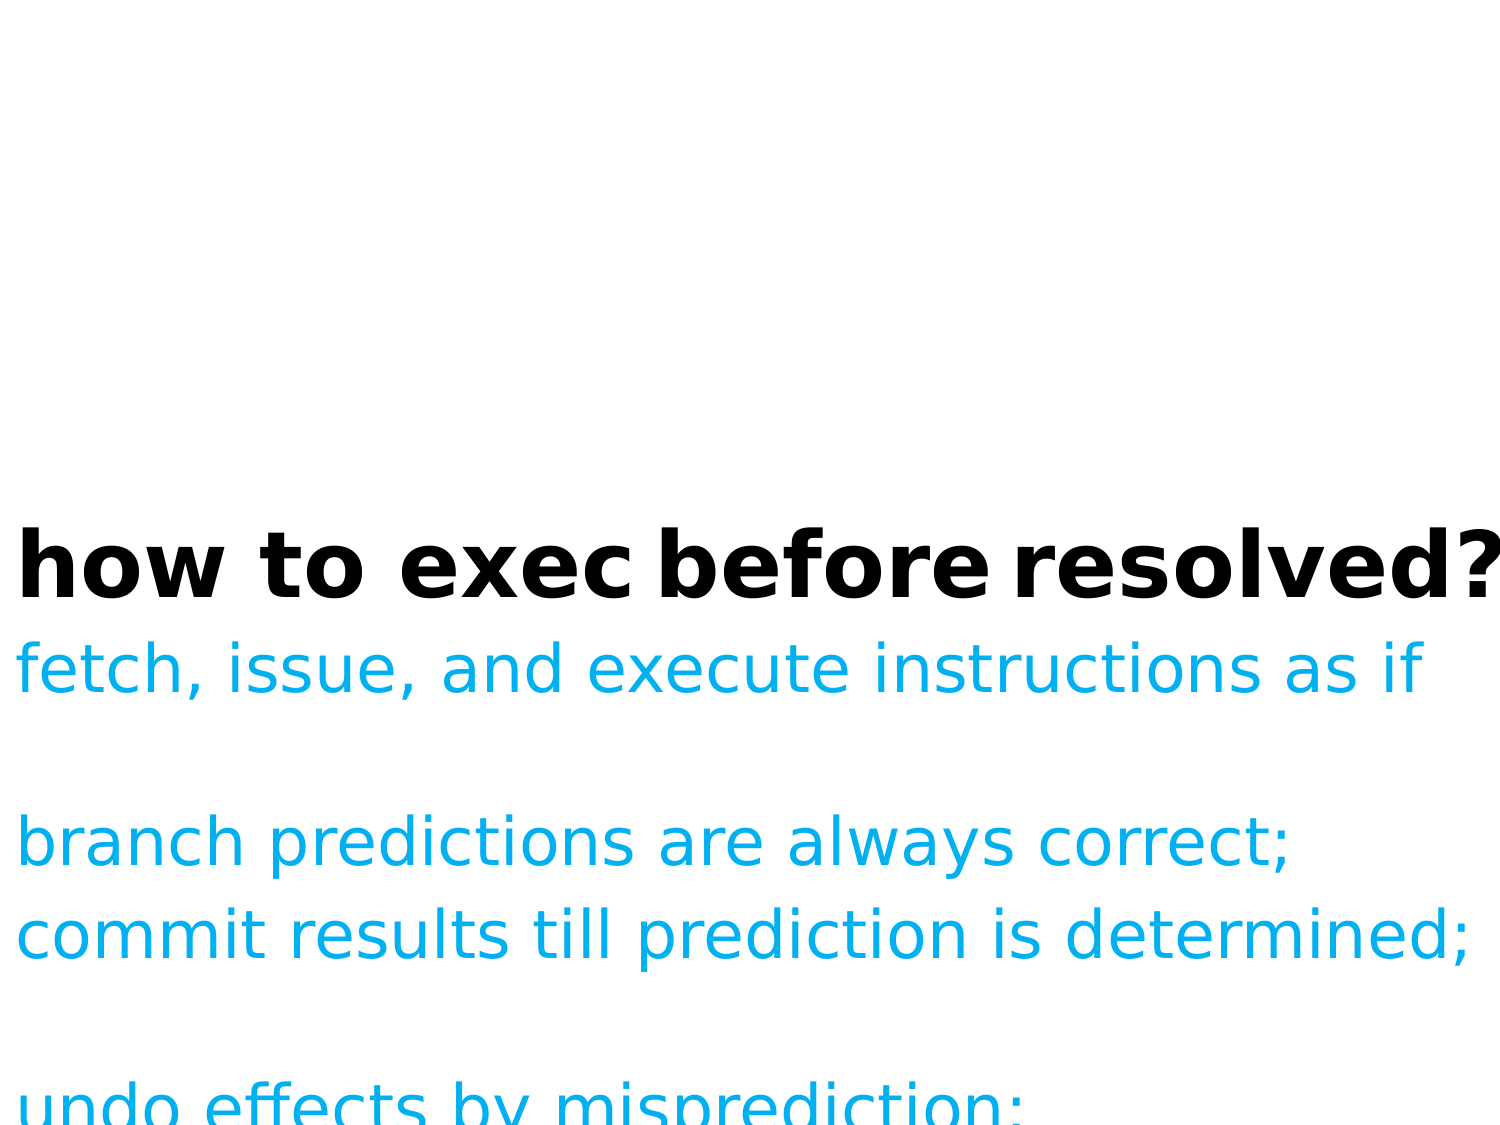

if correct prediction, continue execution
# how to exec before resolved?

fetch, issue, and execute instructions as if
branch predictions are always correct;
commit results till prediction is determined;
undo effects by misprediction;